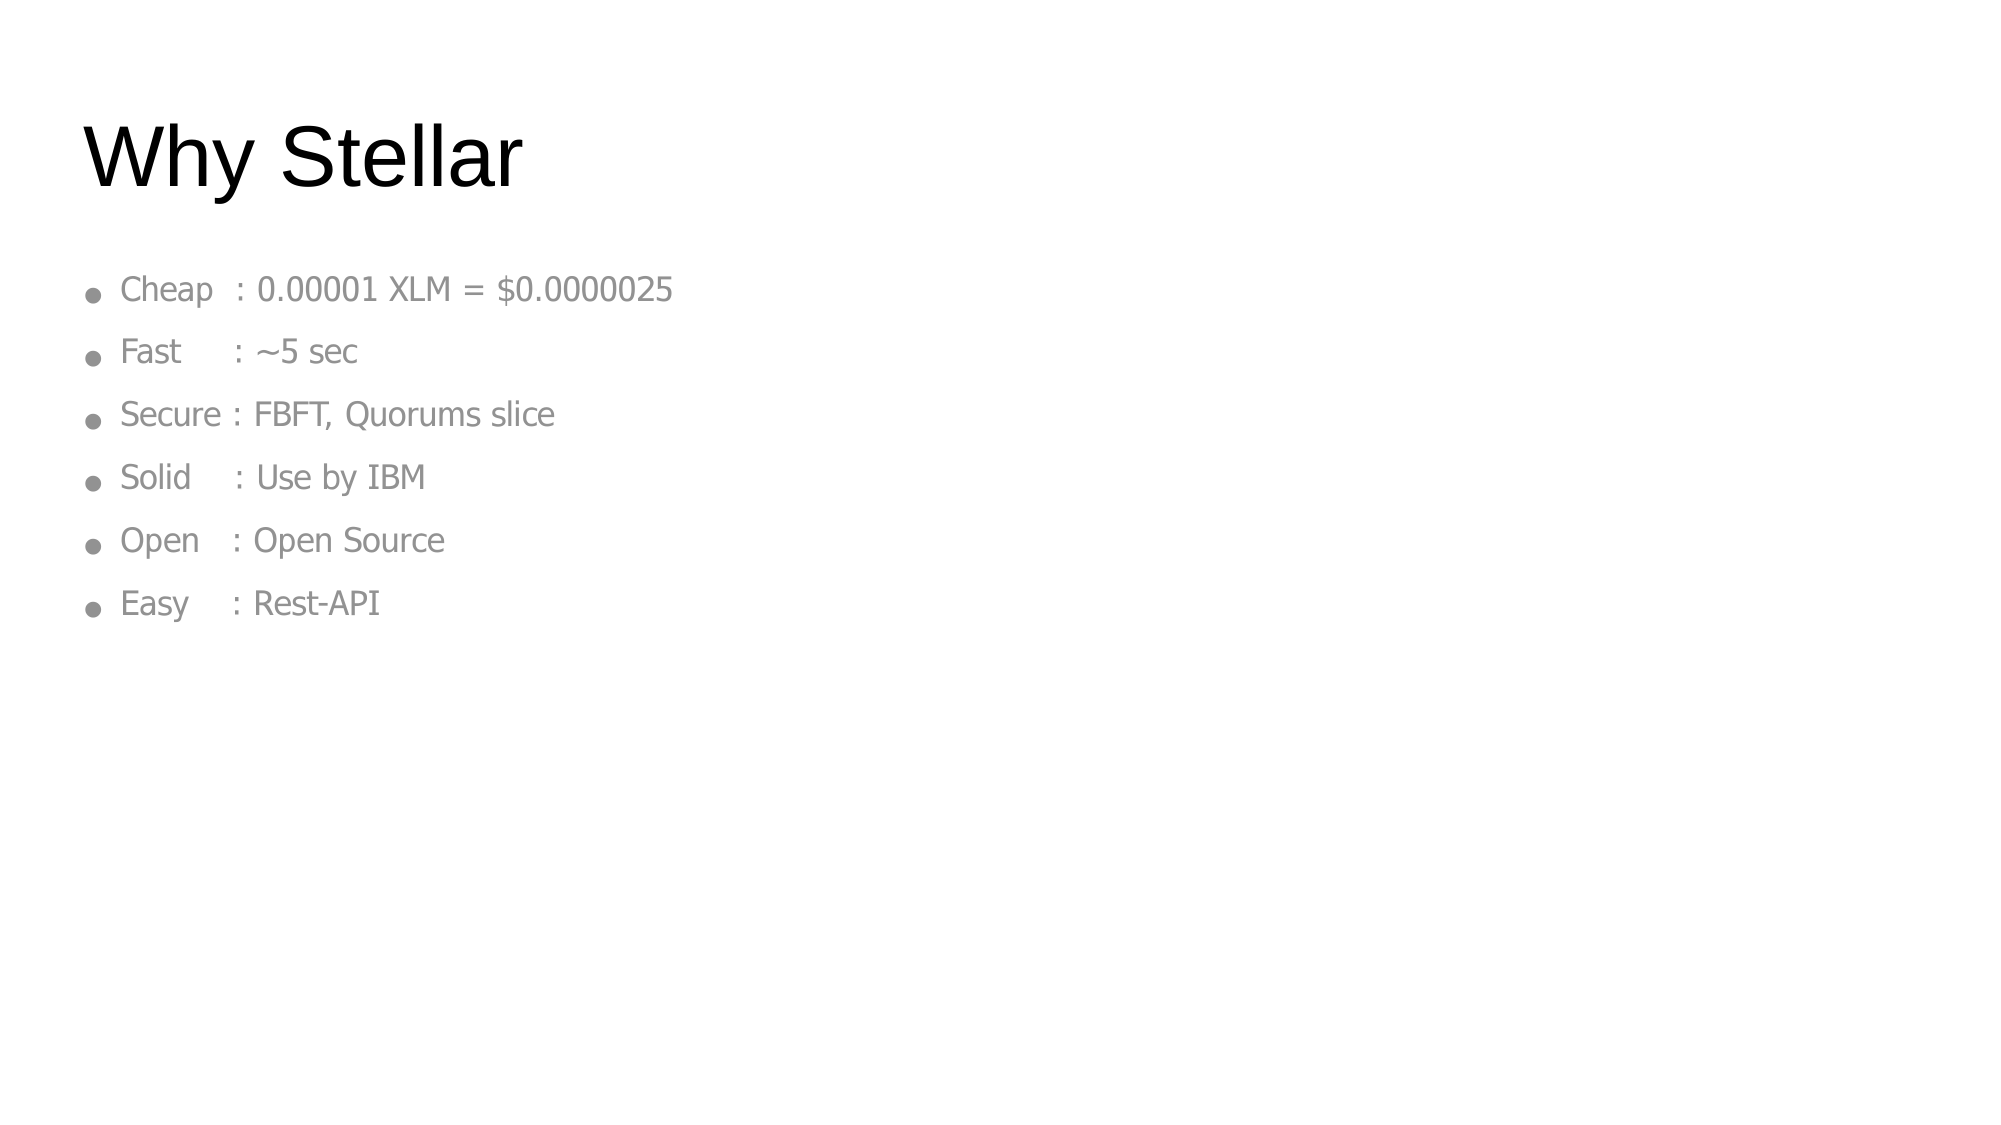

# Why Stellar
Cheap  : 0.00001 XLM = $0.0000025
Fast     : ~5 sec
Secure : FBFT, Quorums slice
Solid    : Use by IBM
Open   : Open Source
Easy    : Rest-API